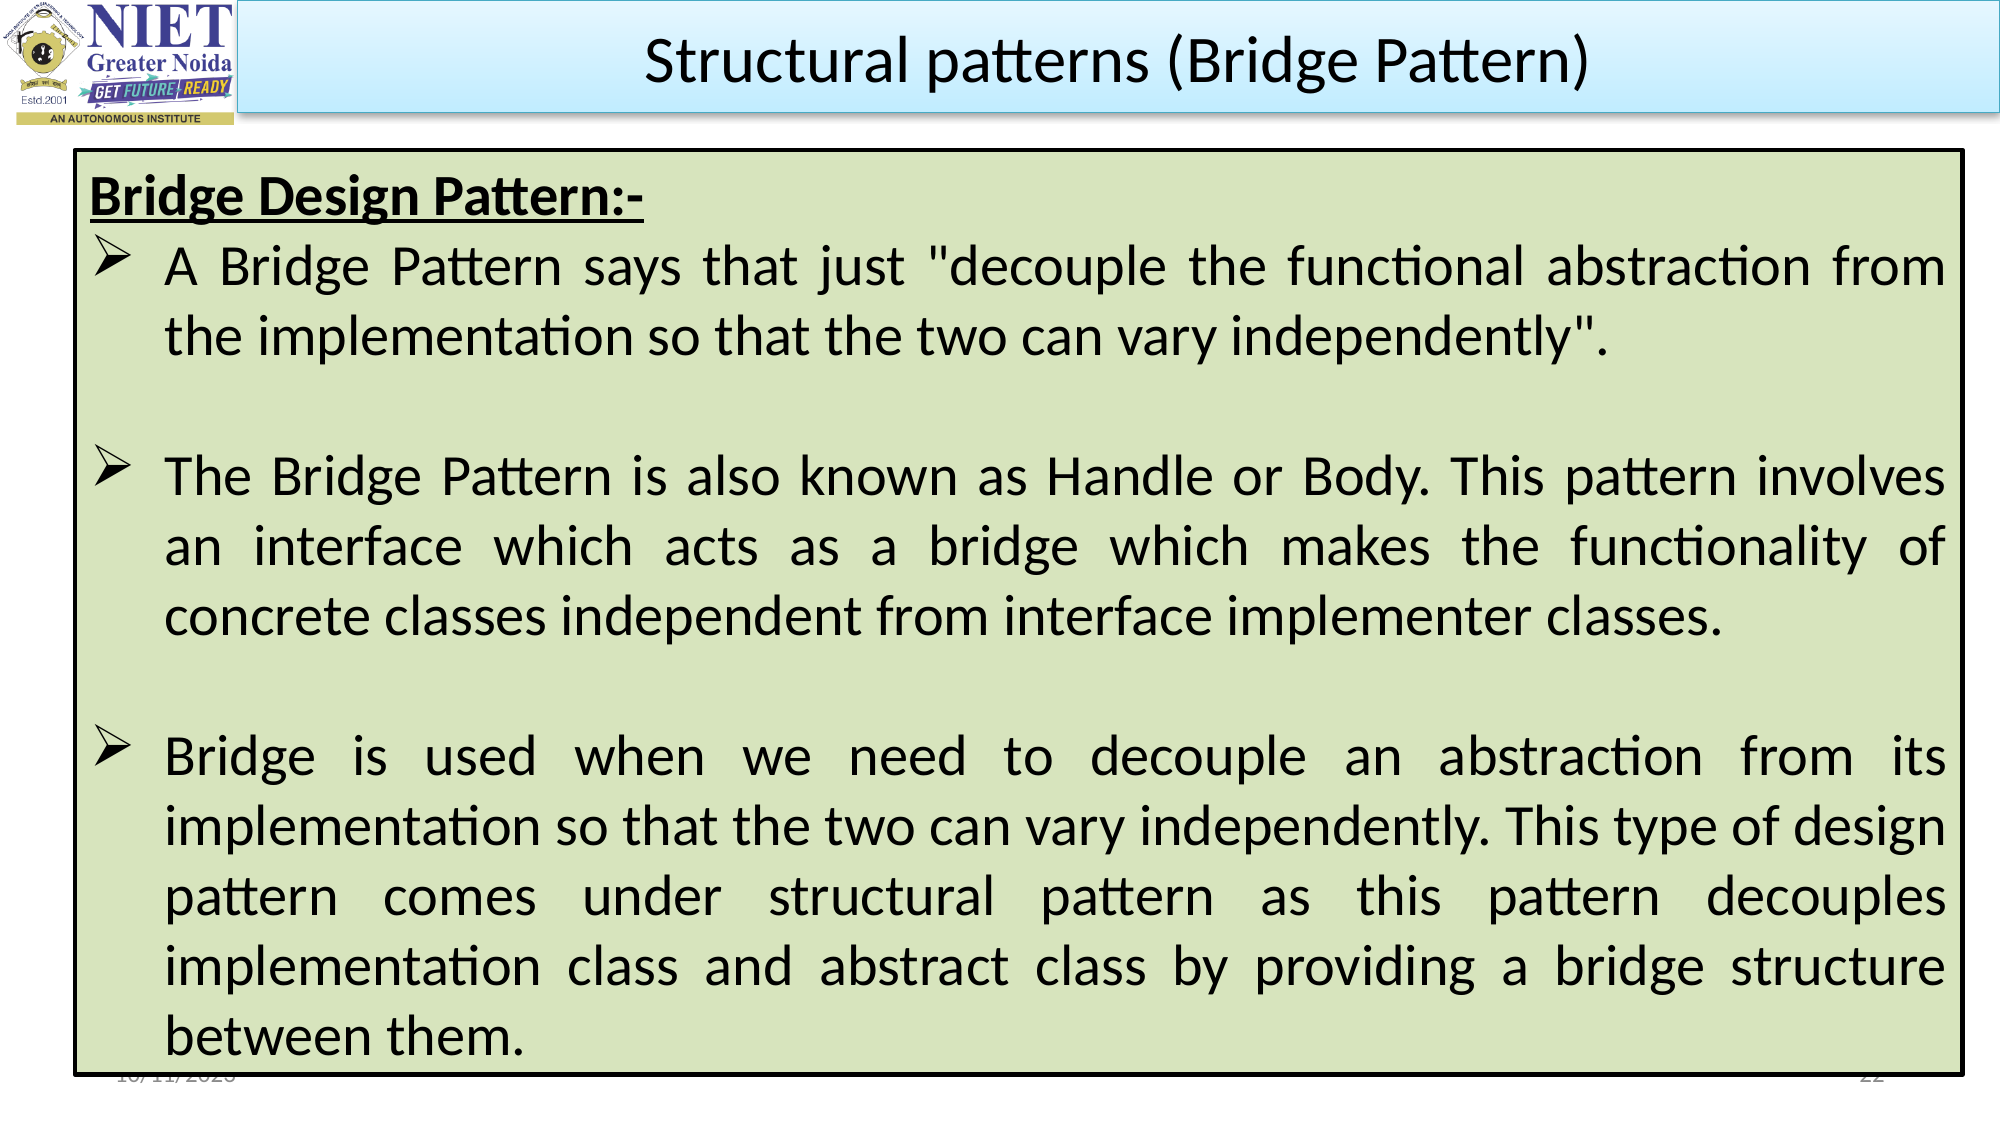

Structural patterns (Bridge Pattern)

Bridge Design Pattern:-
A Bridge Pattern says that just "decouple the functional abstraction from the implementation so that the two can vary independently".

The Bridge Pattern is also known as Handle or Body. This pattern involves an interface which acts as a bridge which makes the functionality of concrete classes independent from interface implementer classes.

Bridge is used when we need to decouple an abstraction from its implementation so that the two can vary independently. This type of design pattern comes under structural pattern as this pattern decouples implementation class and abstract class by providing a bridge structure between them.

Ibrar Ahmed       Web Technology           Unit I
10/11/2023
22